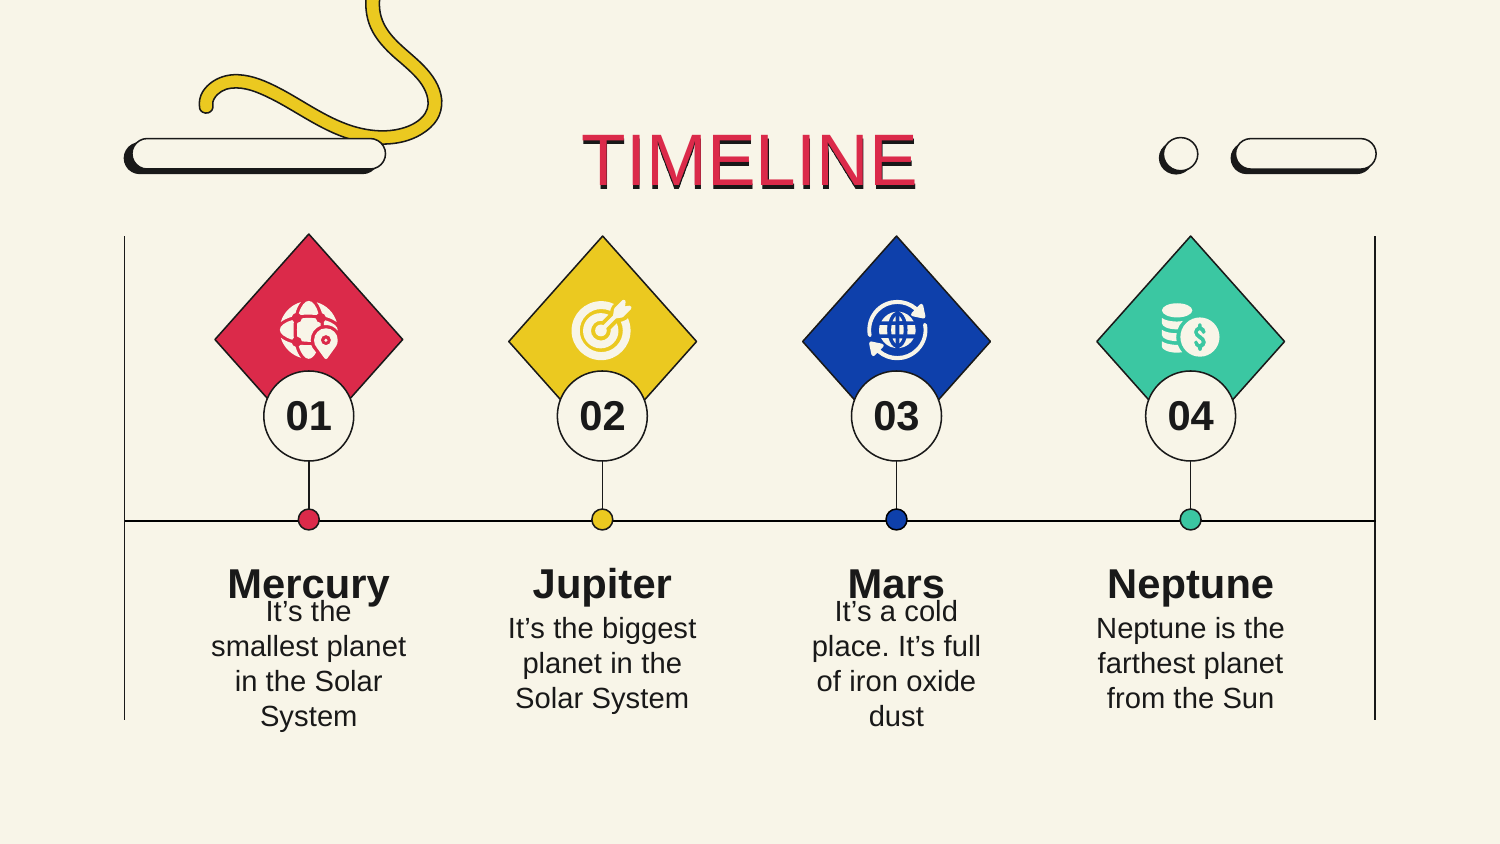

# TIMELINE

01
02
03
04
Mercury
Jupiter
Mars
Neptune
It’s the smallest planet in the Solar System
It’s the biggest planet in the Solar System
It’s a cold place. It’s full of iron oxide dust
Neptune is the farthest planet from the Sun